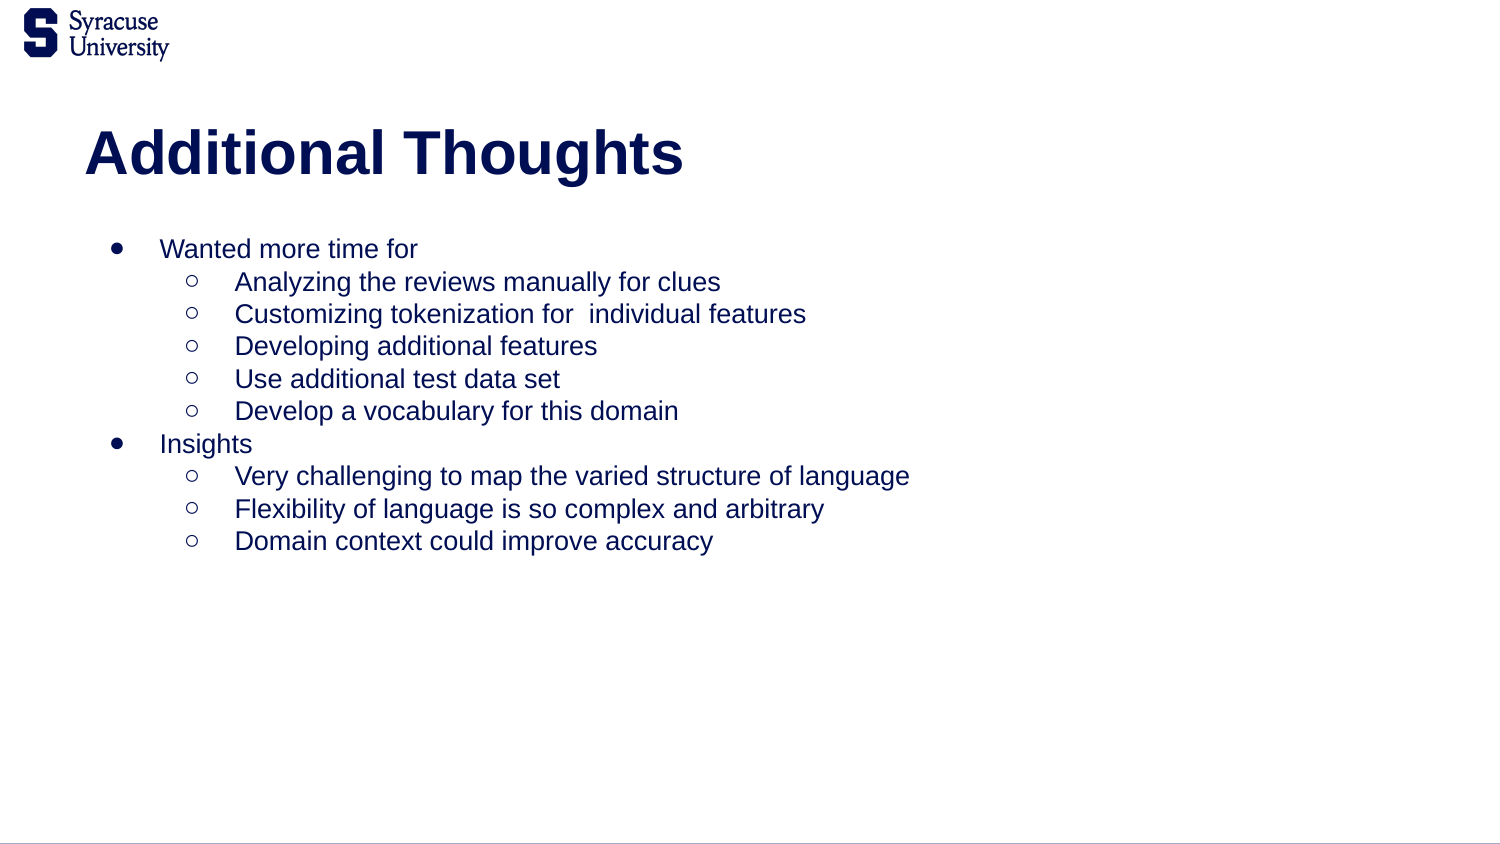

Additional Thoughts
Wanted more time for
Analyzing the reviews manually for clues
Customizing tokenization for  individual features
Developing additional features
Use additional test data set
Develop a vocabulary for this domain
Insights
Very challenging to map the varied structure of language
Flexibility of language is so complex and arbitrary
Domain context could improve accuracy